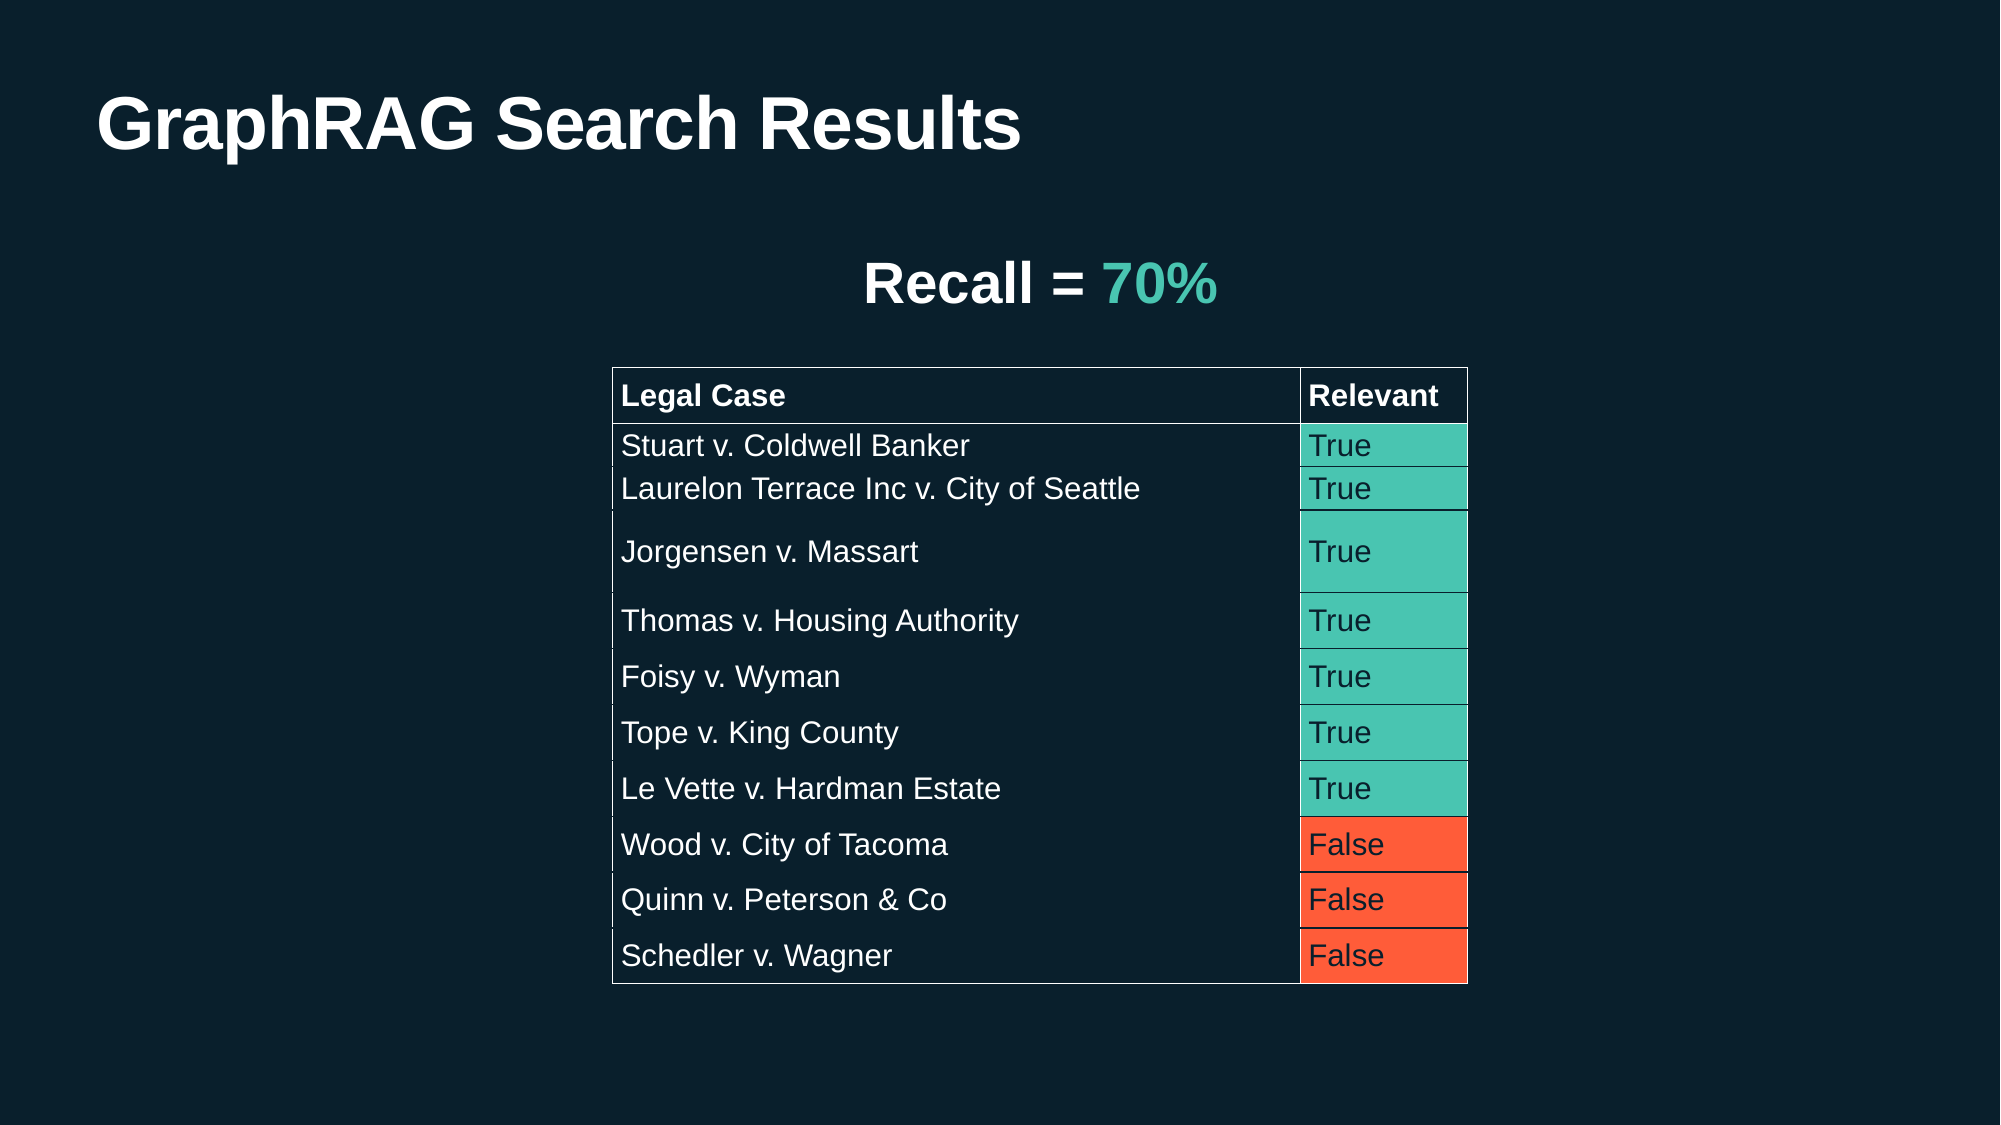

# GraphRAG Search Results
Recall = 70%
| Legal Case | Relevant |
| --- | --- |
| Stuart v. Coldwell Banker | True |
| Laurelon Terrace Inc v. City of Seattle | True |
| Jorgensen v. Massart | True |
| Thomas v. Housing Authority | True |
| Foisy v. Wyman | True |
| Tope v. King County | True |
| Le Vette v. Hardman Estate | True |
| Wood v. City of Tacoma | False |
| Quinn v. Peterson & Co | False |
| Schedler v. Wagner | False |